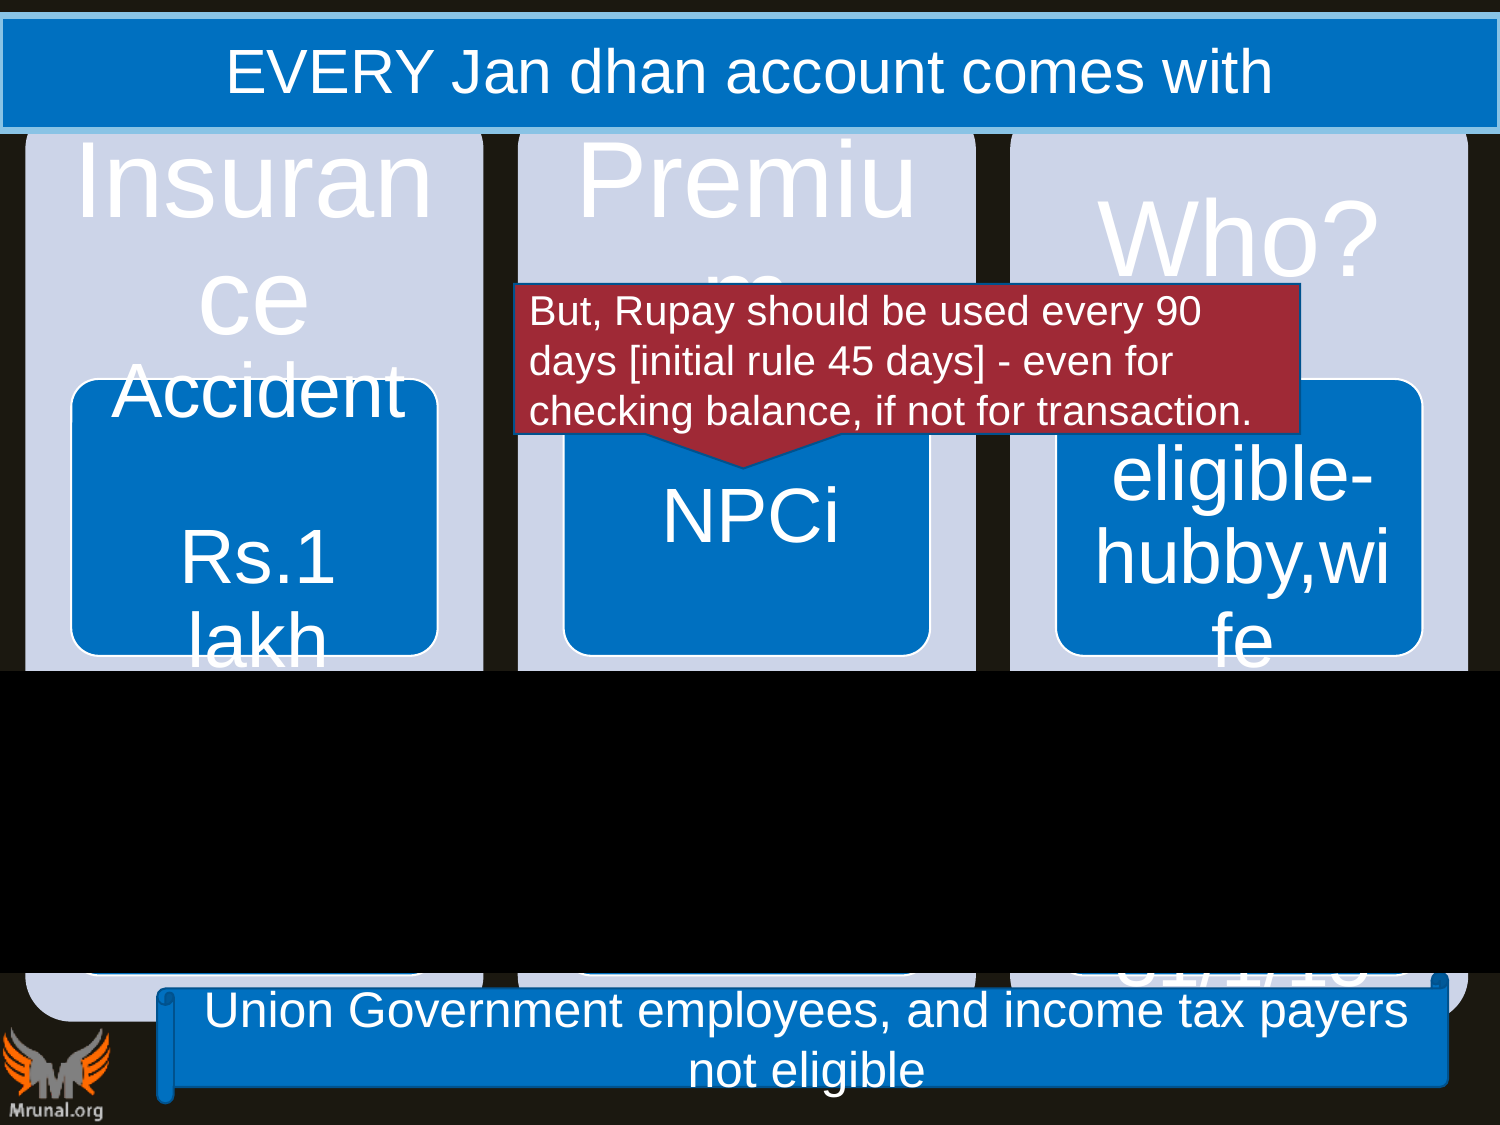

# EVERY Jan dhan account comes with
Insurance
Accident
Rs.1 lakh
Life 30k
Premium
NPCi
Govt
Who?
All eligible- hubby,wife
If opened by 31/1/15
But, Rupay should be used every 90 days [initial rule 45 days] - even for checking balance, if not for transaction.

Union Government employees, and income tax payers not eligible